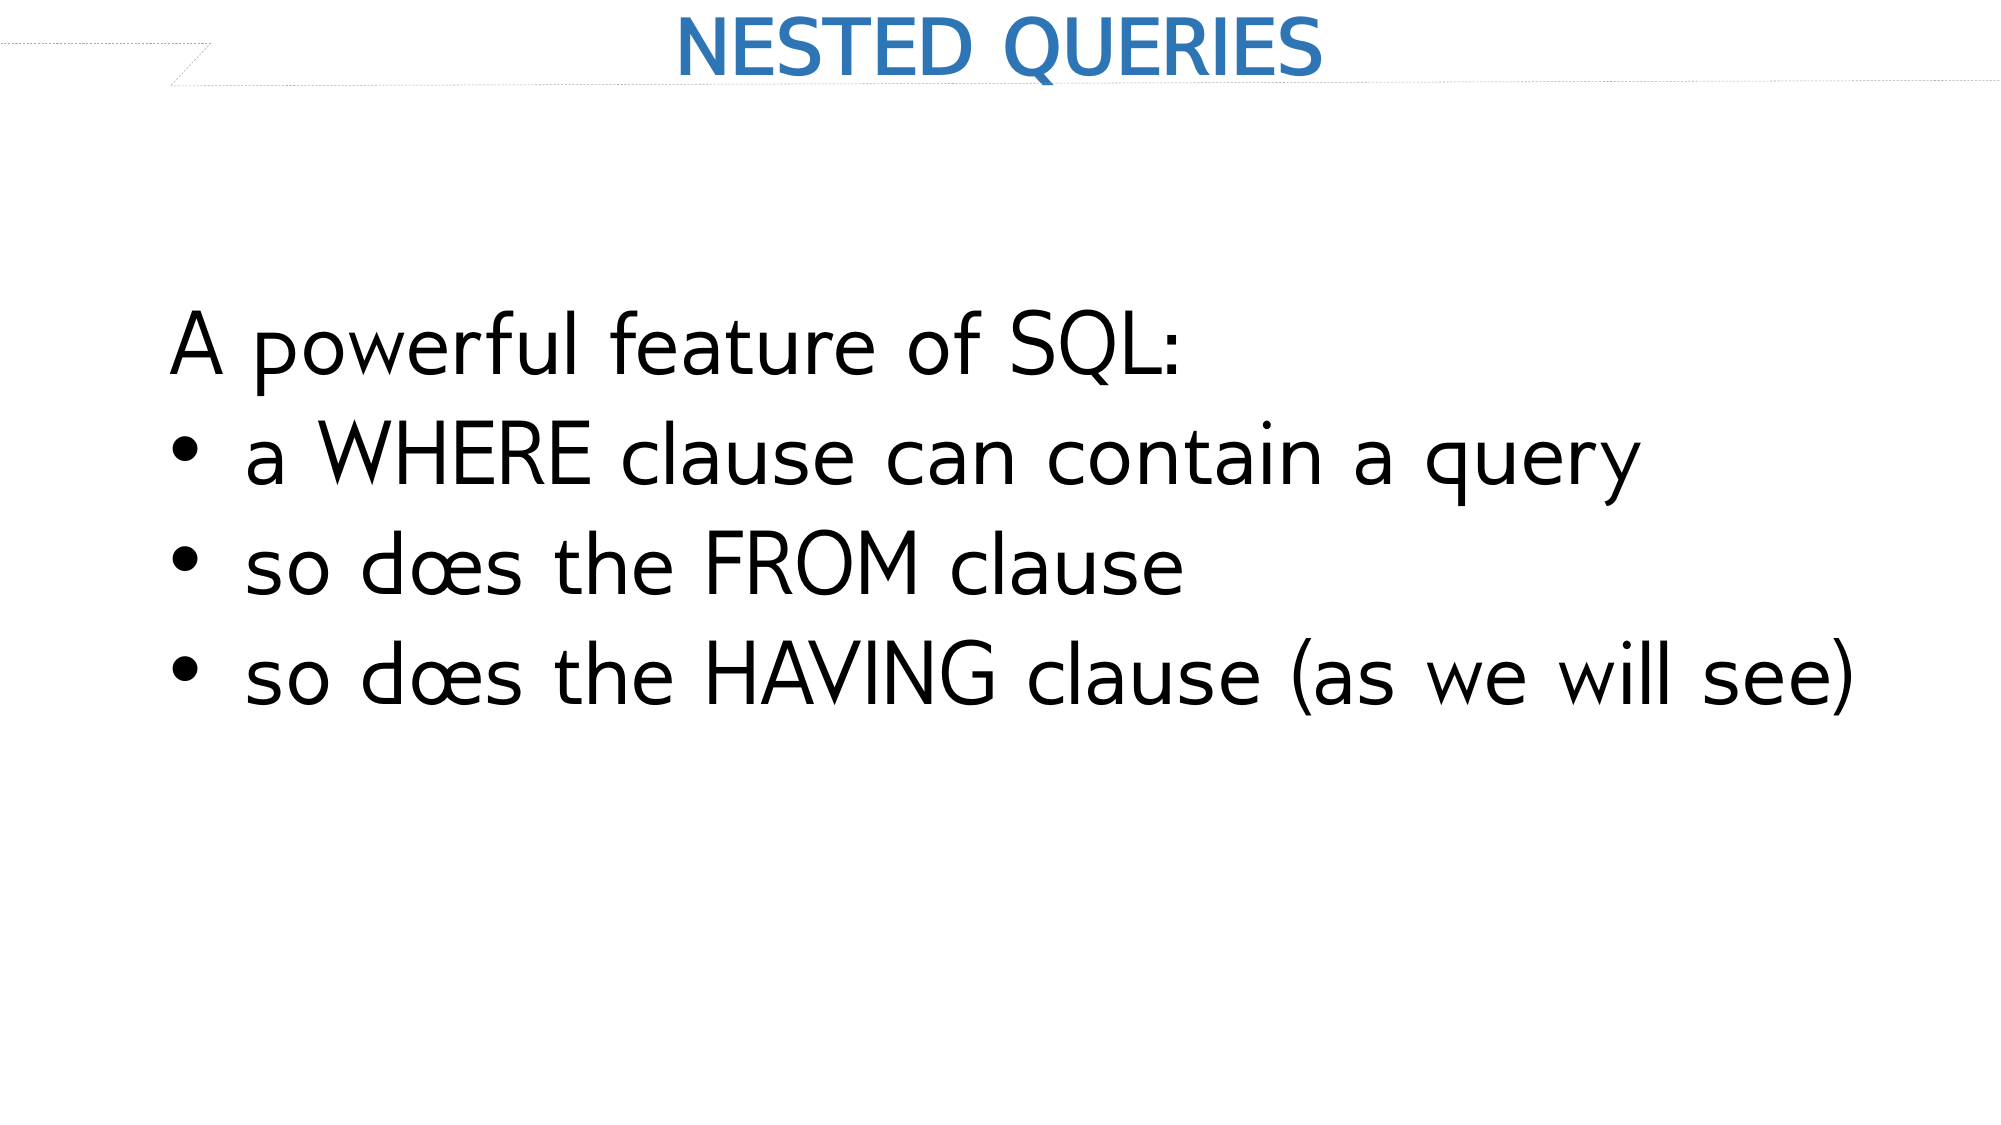

NESTED QUERIES
A powerful feature of SQL:
a WHERE clause can contain a query
so does the FROM clause
so does the HAVING clause (as we will see)